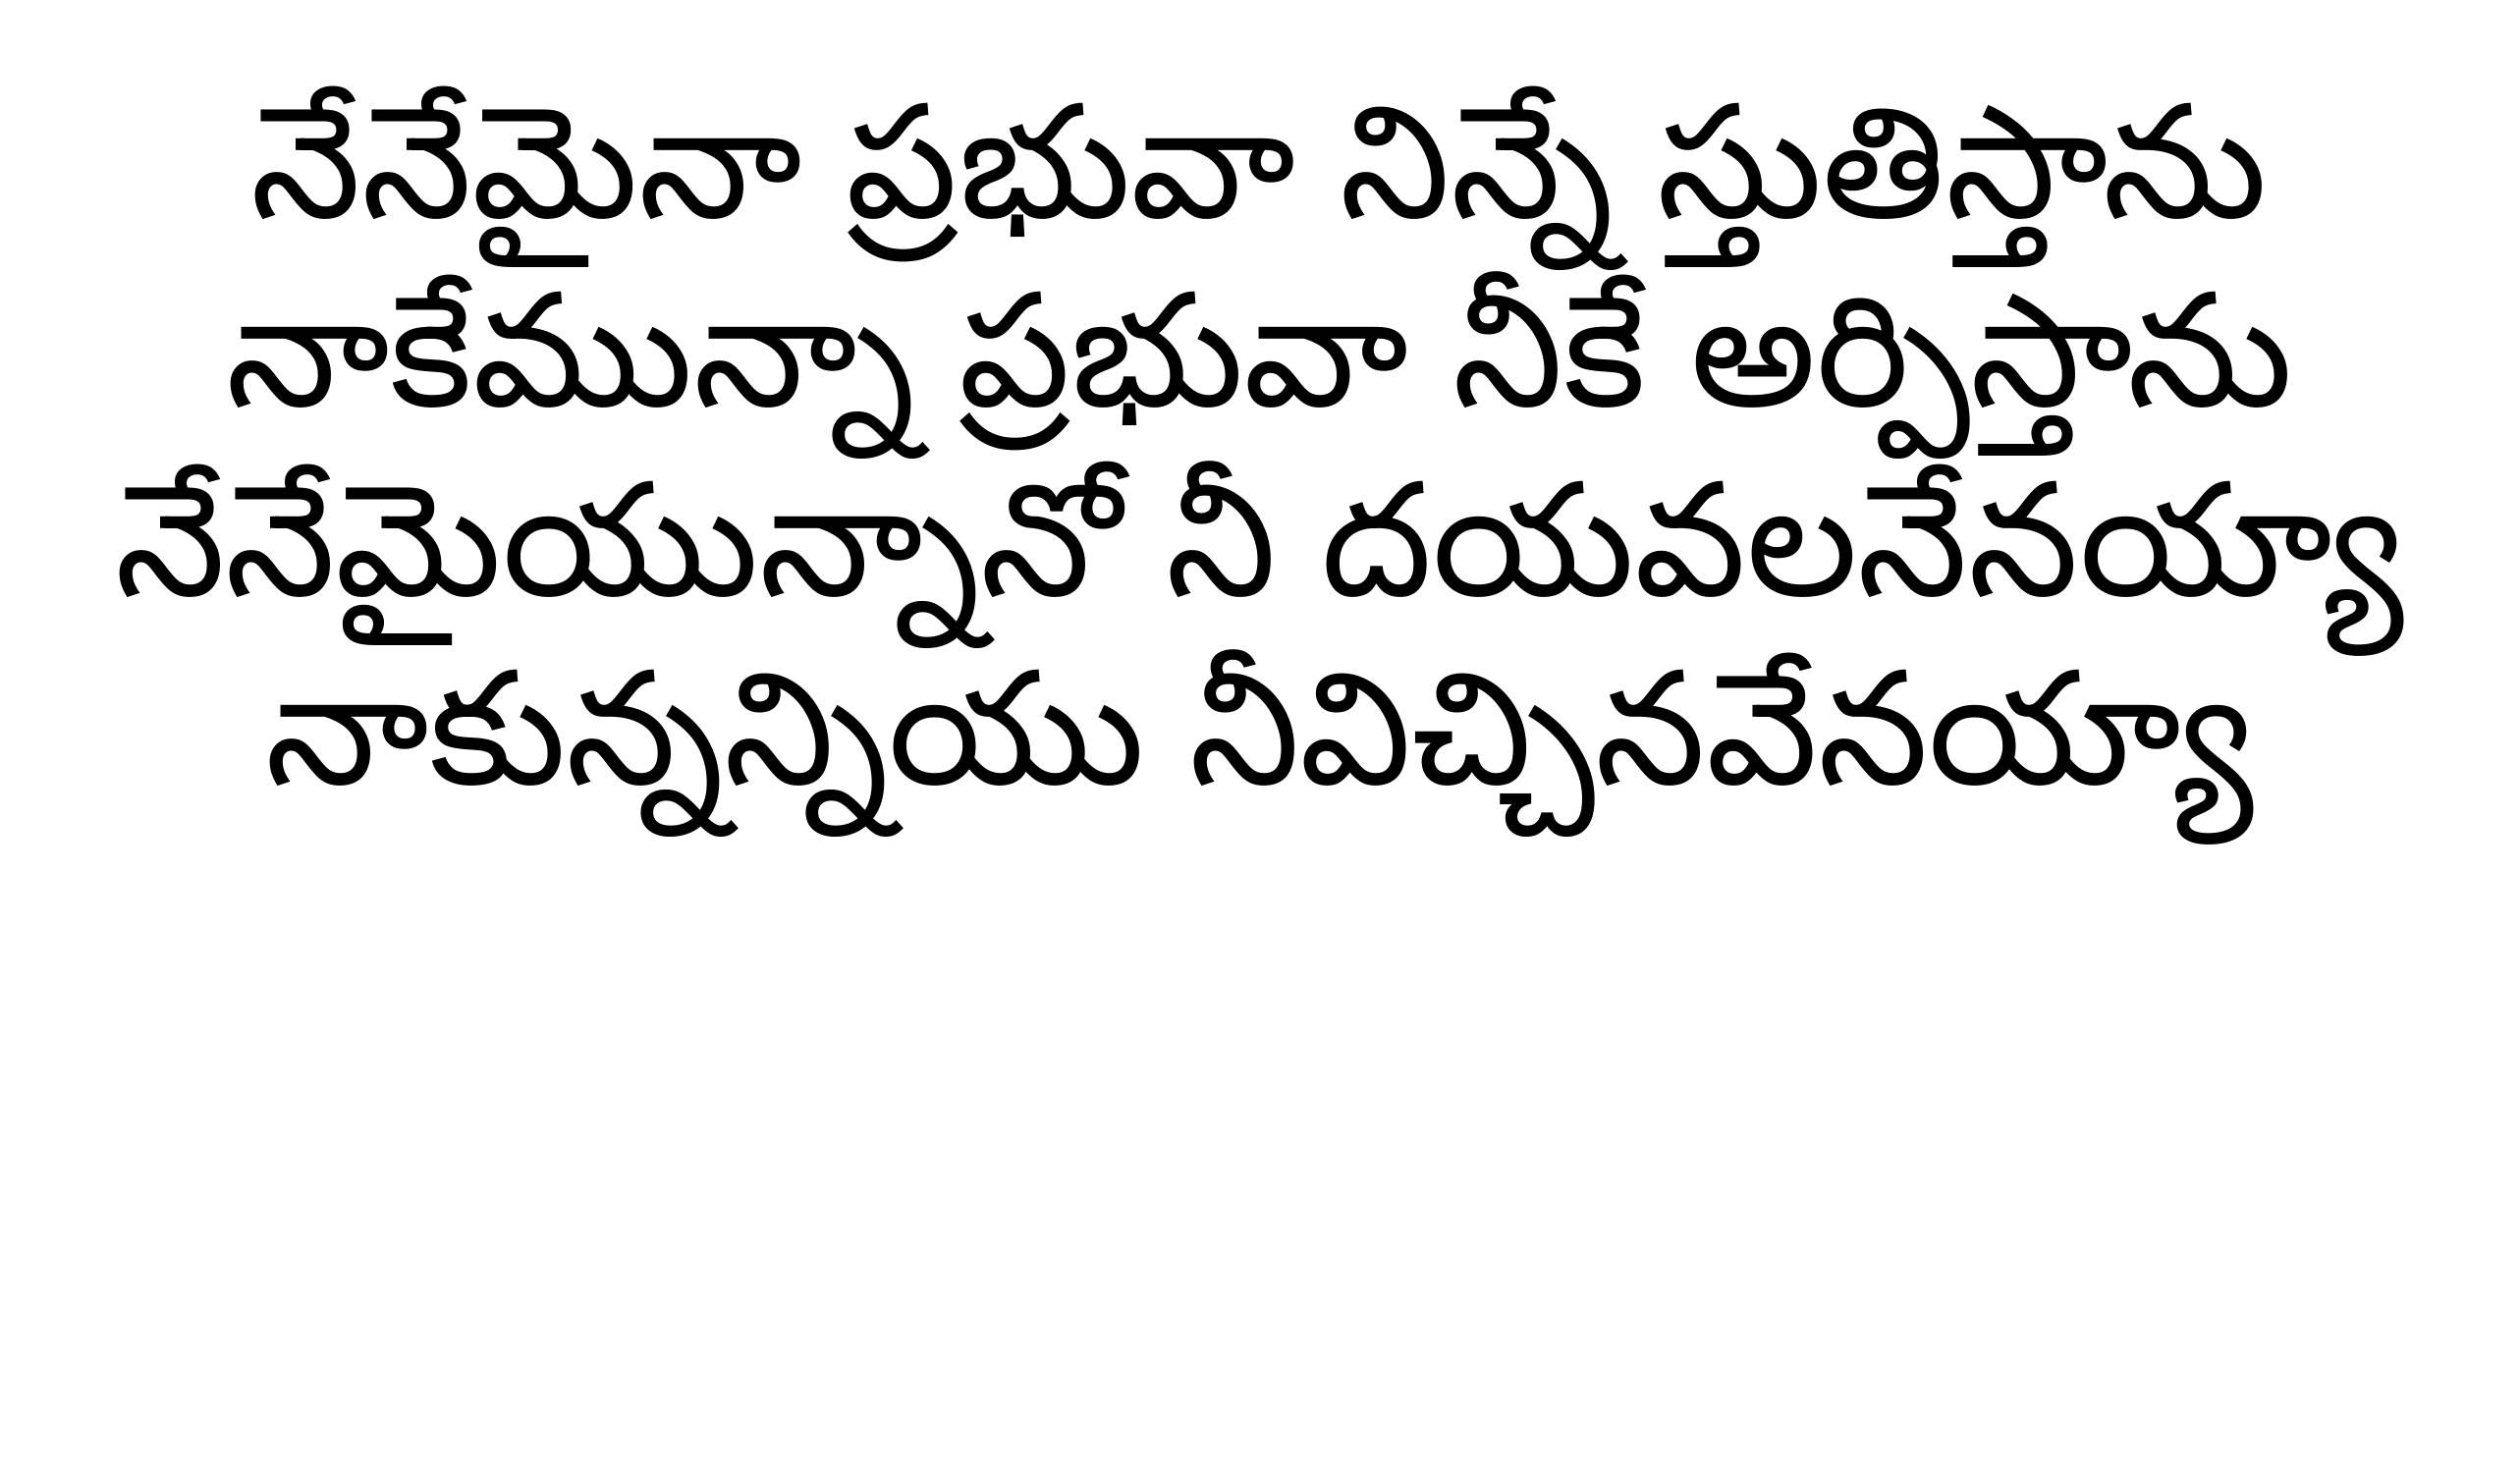

నేనేమైనా ప్రభువా నిన్నే స్తుతిస్తాను
నాకేమున్నా ప్రభువా నీకే అర్పిస్తాను
నేనేమైయున్నానో నీ దయవలనేనయ్యా
నాకున్నన్నియు నీవిచ్చినవేనయ్యా